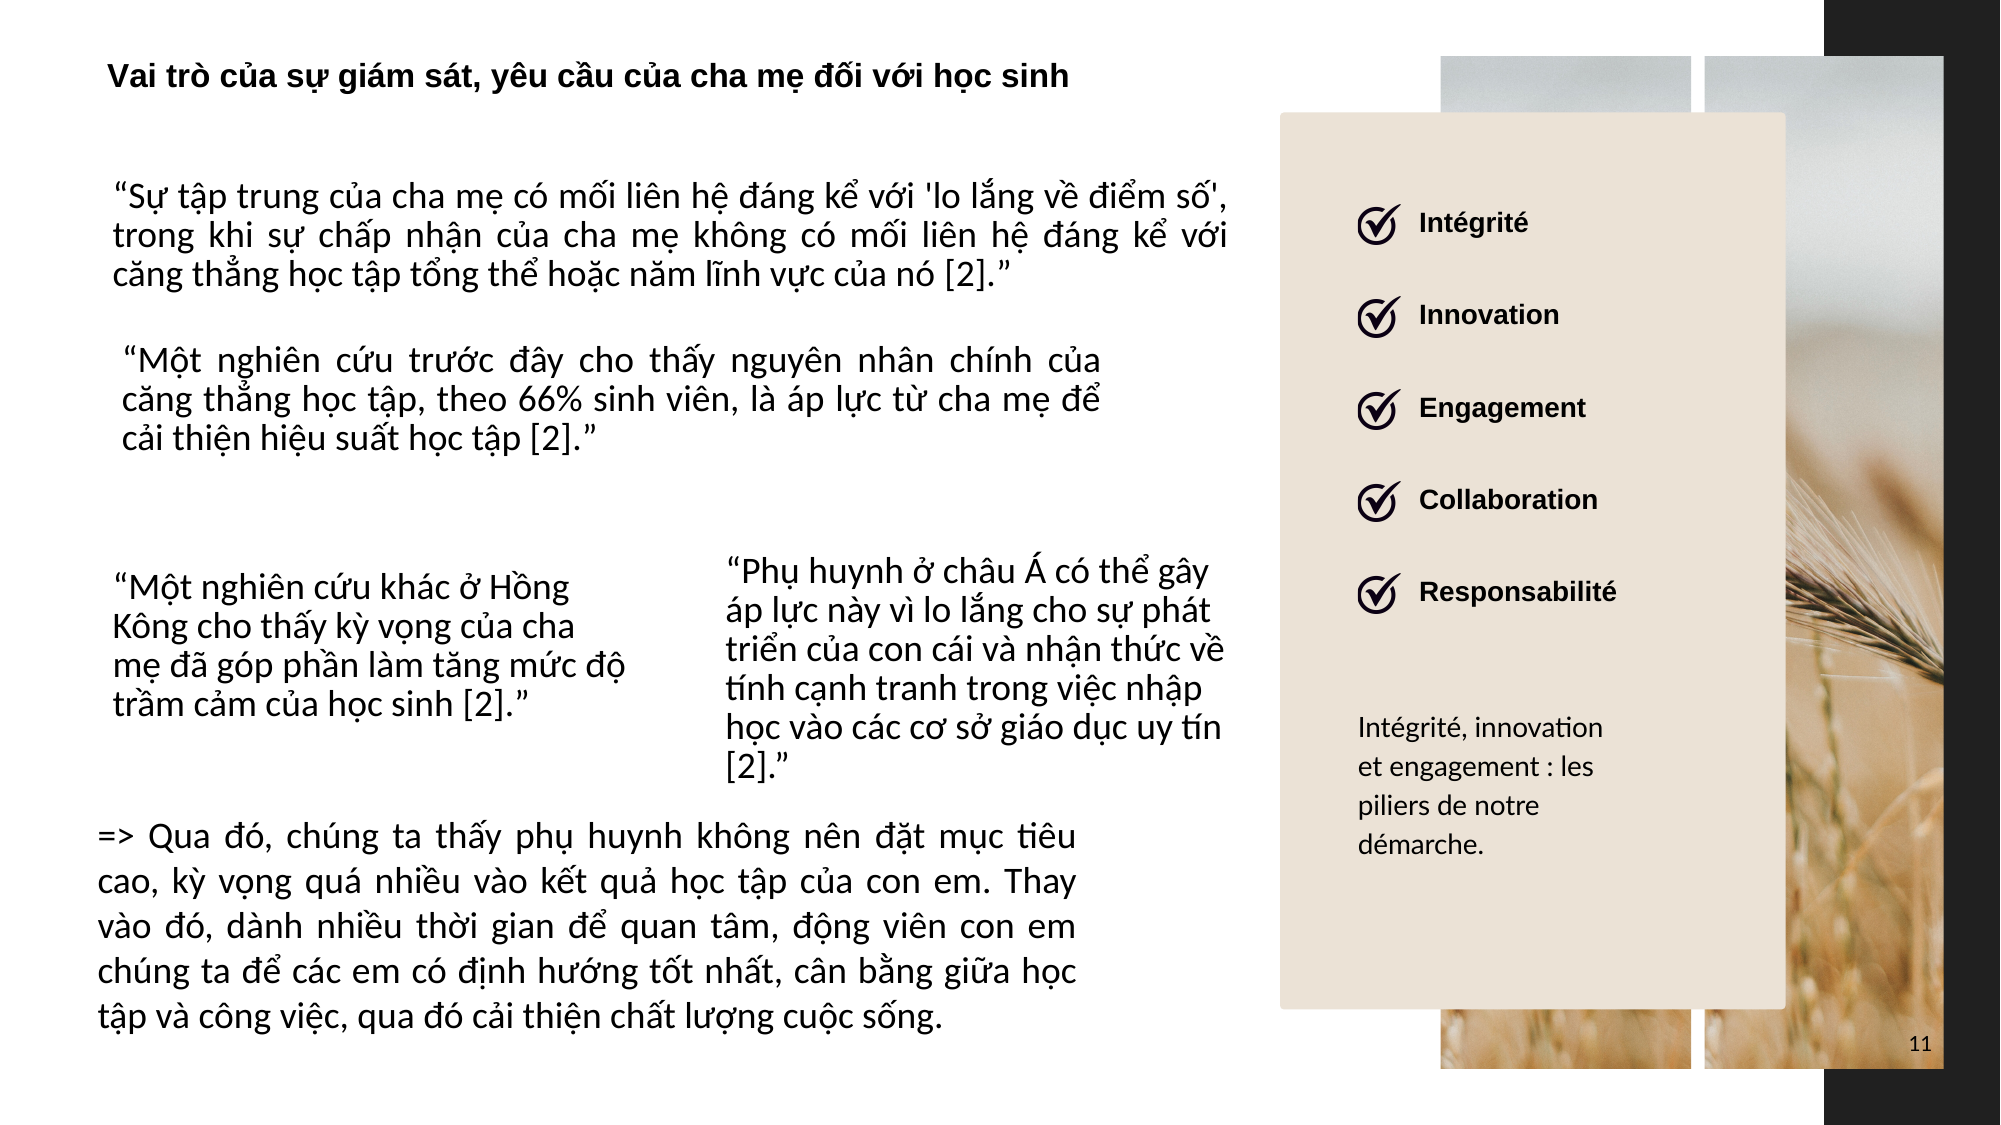

Vai trò của sự giám sát, yêu cầu của cha mẹ đối với học sinh

“Sự tập trung của cha mẹ có mối liên hệ đáng kể với 'lo lắng về điểm số', trong khi sự chấp nhận của cha mẹ không có mối liên hệ đáng kể với căng thẳng học tập tổng thể hoặc năm lĩnh vực của nó [2].”
Intégrité

Innovation

“Một nghiên cứu trước đây cho thấy nguyên nhân chính của căng thẳng học tập, theo 66% sinh viên, là áp lực từ cha mẹ để cải thiện hiệu suất học tập [2].”
Engagement

Collaboration

“Phụ huynh ở châu Á có thể gây áp lực này vì lo lắng cho sự phát triển của con cái và nhận thức về tính cạnh tranh trong việc nhập học vào các cơ sở giáo dục uy tín [2].”
Responsabilité
“Một nghiên cứu khác ở Hồng Kông cho thấy kỳ vọng của cha mẹ đã góp phần làm tăng mức độ trầm cảm của học sinh [2].”

Intégrité, innovation et engagement : les piliers de notre démarche.
=> Qua đó, chúng ta thấy phụ huynh không nên đặt mục tiêu cao, kỳ vọng quá nhiều vào kết quả học tập của con em. Thay vào đó, dành nhiều thời gian để quan tâm, động viên con em chúng ta để các em có định hướng tốt nhất, cân bằng giữa học tập và công việc, qua đó cải thiện chất lượng cuộc sống.

11